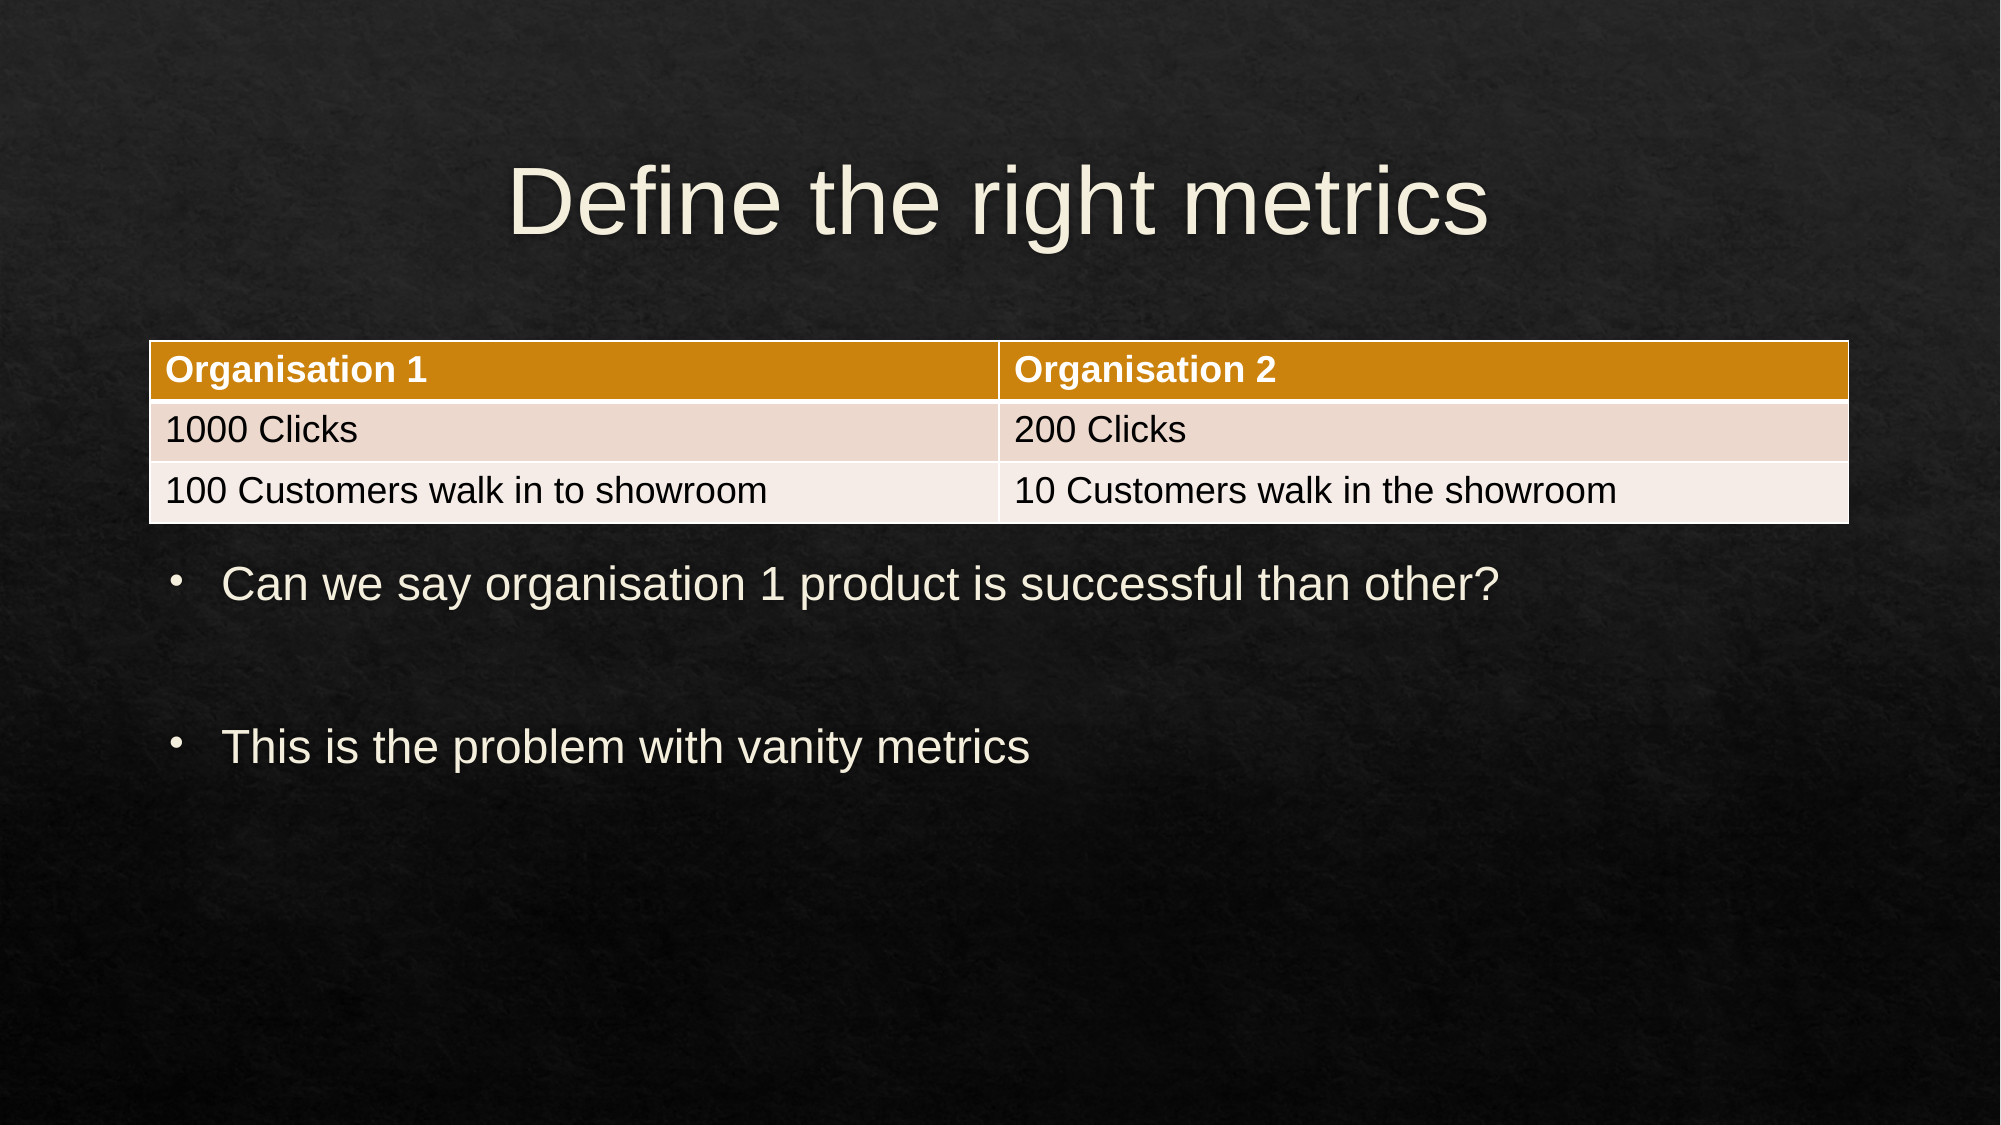

# Define the right metrics
| Organisation 1 | Organisation 2 |
| --- | --- |
| 1000 Clicks | 200 Clicks |
| 100 Customers walk in to showroom | 10 Customers walk in the showroom |
Can we say organisation 1 product is successful than other?

This is the problem with vanity metrics